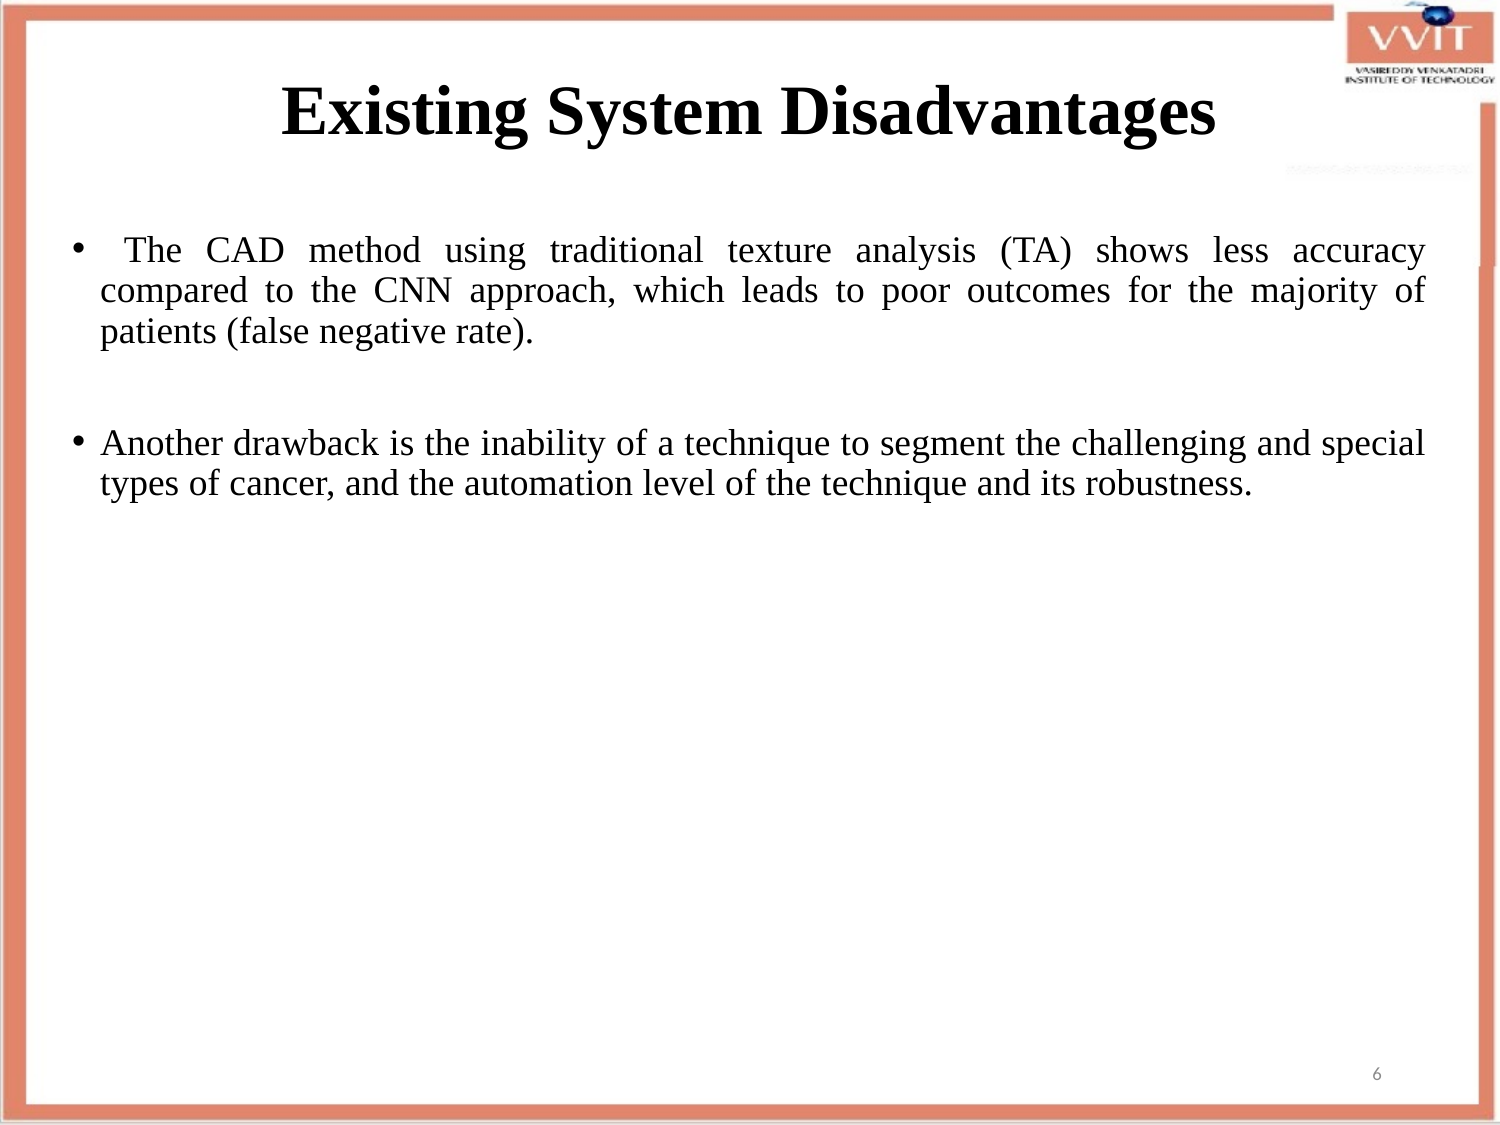

# Existing System Disadvantages
 The CAD method using traditional texture analysis (TA) shows less accuracy compared to the CNN approach, which leads to poor outcomes for the majority of patients (false negative rate).

Another drawback is the inability of a technique to segment the challenging and special types of cancer, and the automation level of the technique and its robustness.
6